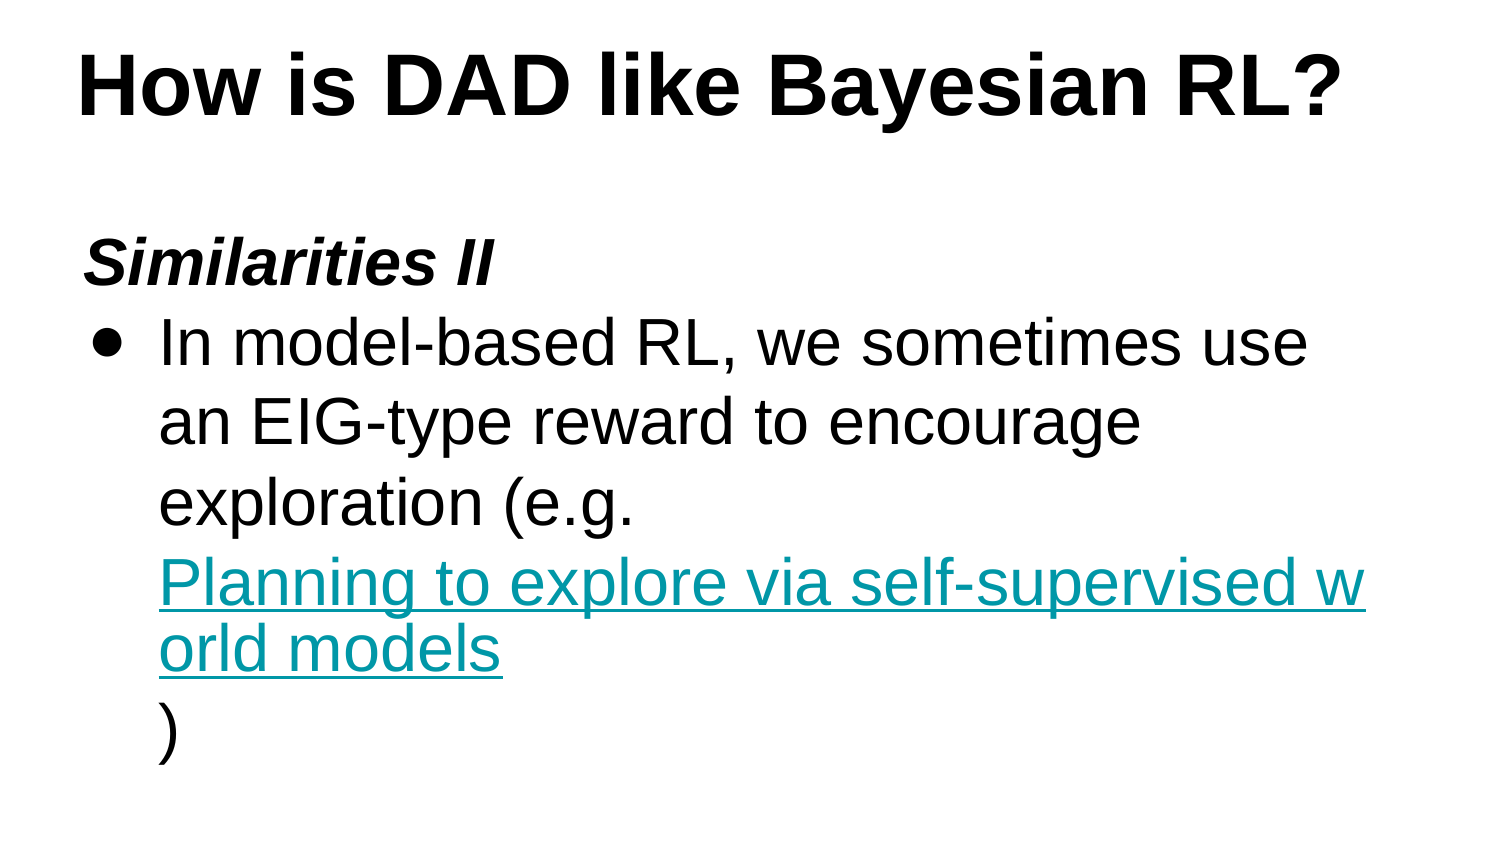

How is DAD like Bayesian RL?
Similarities II
In model-based RL, we sometimes use an EIG-type reward to encourage exploration (e.g. Planning to explore via self-supervised world models)